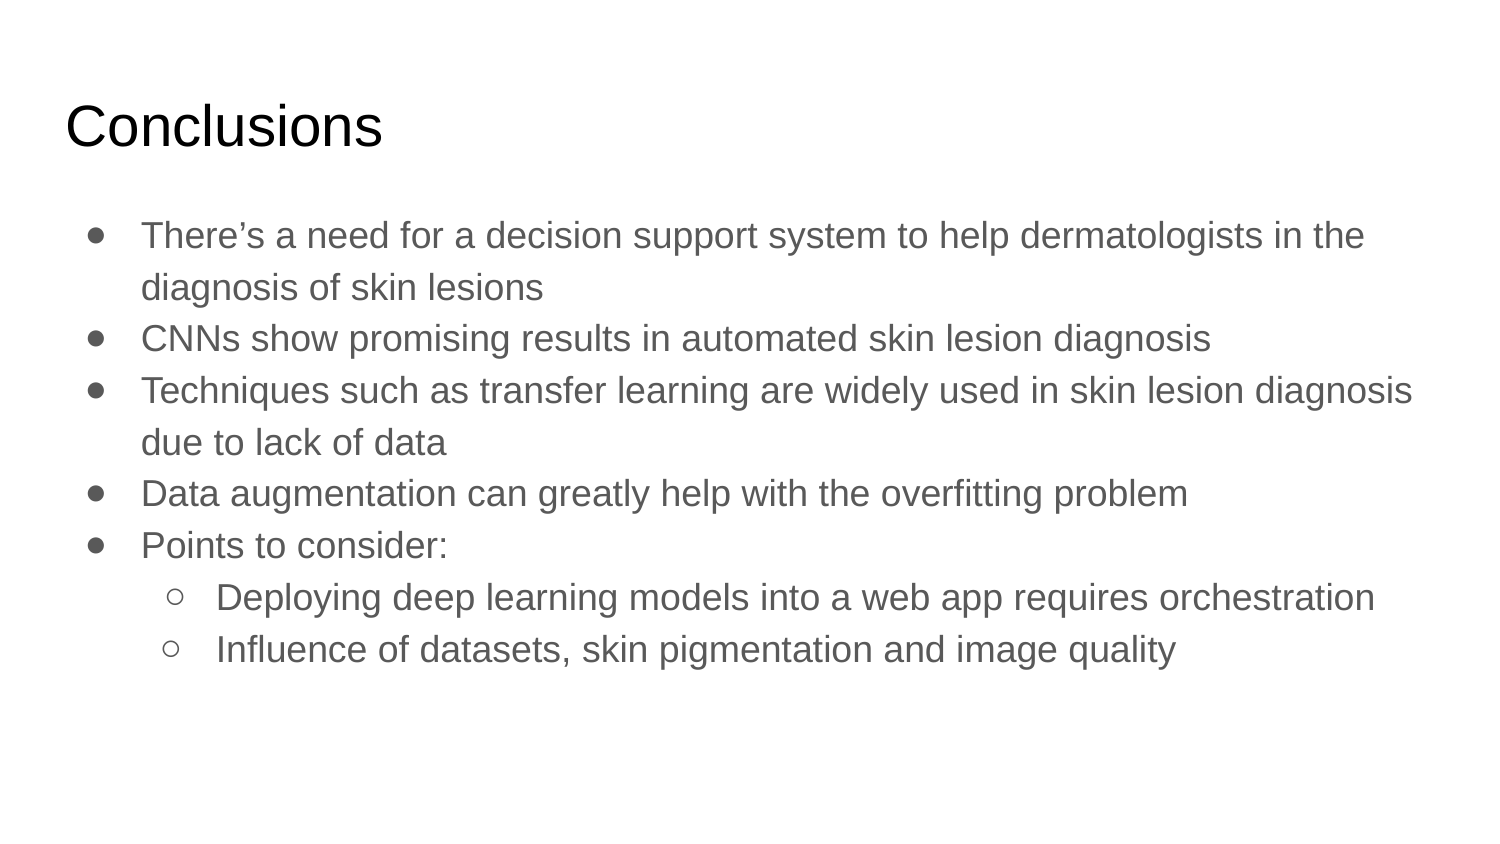

Conclusions
There’s a need for a decision support system to help dermatologists in the diagnosis of skin lesions
CNNs show promising results in automated skin lesion diagnosis
Techniques such as transfer learning are widely used in skin lesion diagnosis due to lack of data
Data augmentation can greatly help with the overfitting problem
Points to consider:
Deploying deep learning models into a web app requires orchestration
Influence of datasets, skin pigmentation and image quality